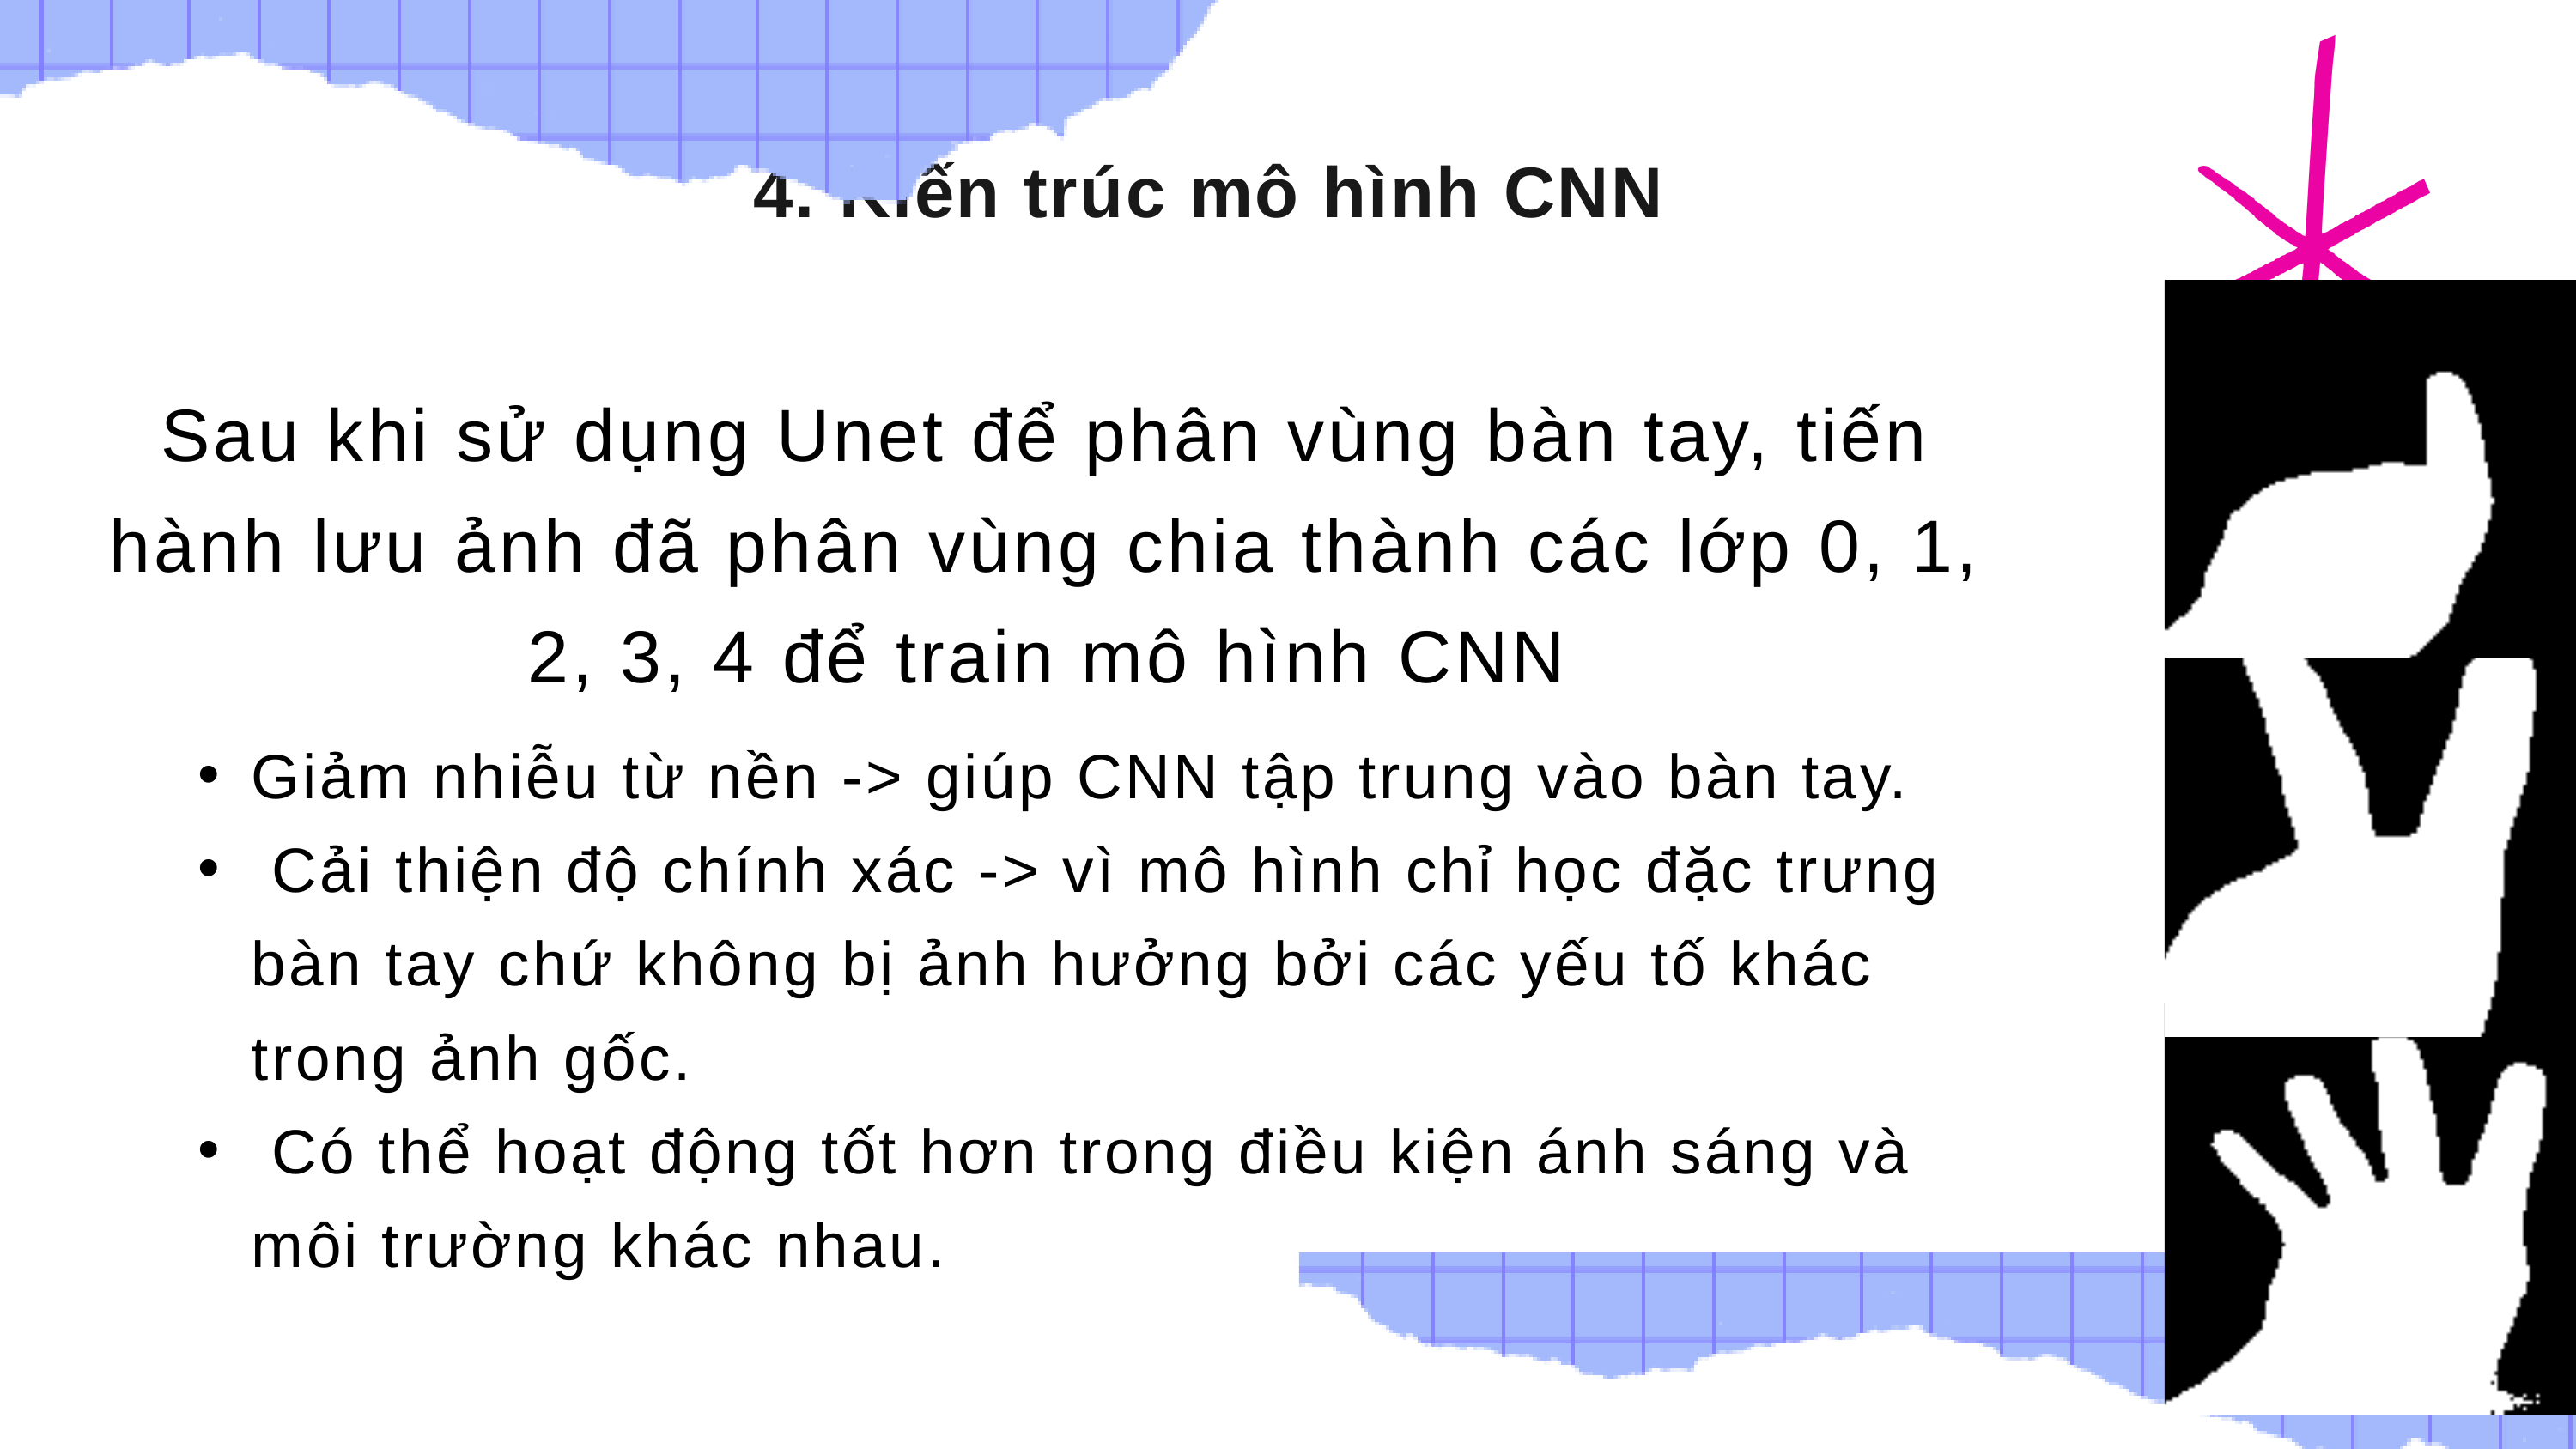

4. Kiến trúc mô hình CNN

Sau khi sử dụng Unet để phân vùng bàn tay, tiến hành lưu ảnh đã phân vùng chia thành các lớp 0, 1, 2, 3, 4 để train mô hình CNN
Cảm hứng

Giảm nhiễu từ nền -> giúp CNN tập trung vào bàn tay.
 Cải thiện độ chính xác -> vì mô hình chỉ học đặc trưng bàn tay chứ không bị ảnh hưởng bởi các yếu tố khác trong ảnh gốc.
 Có thể hoạt động tốt hơn trong điều kiện ánh sáng và môi trường khác nhau.